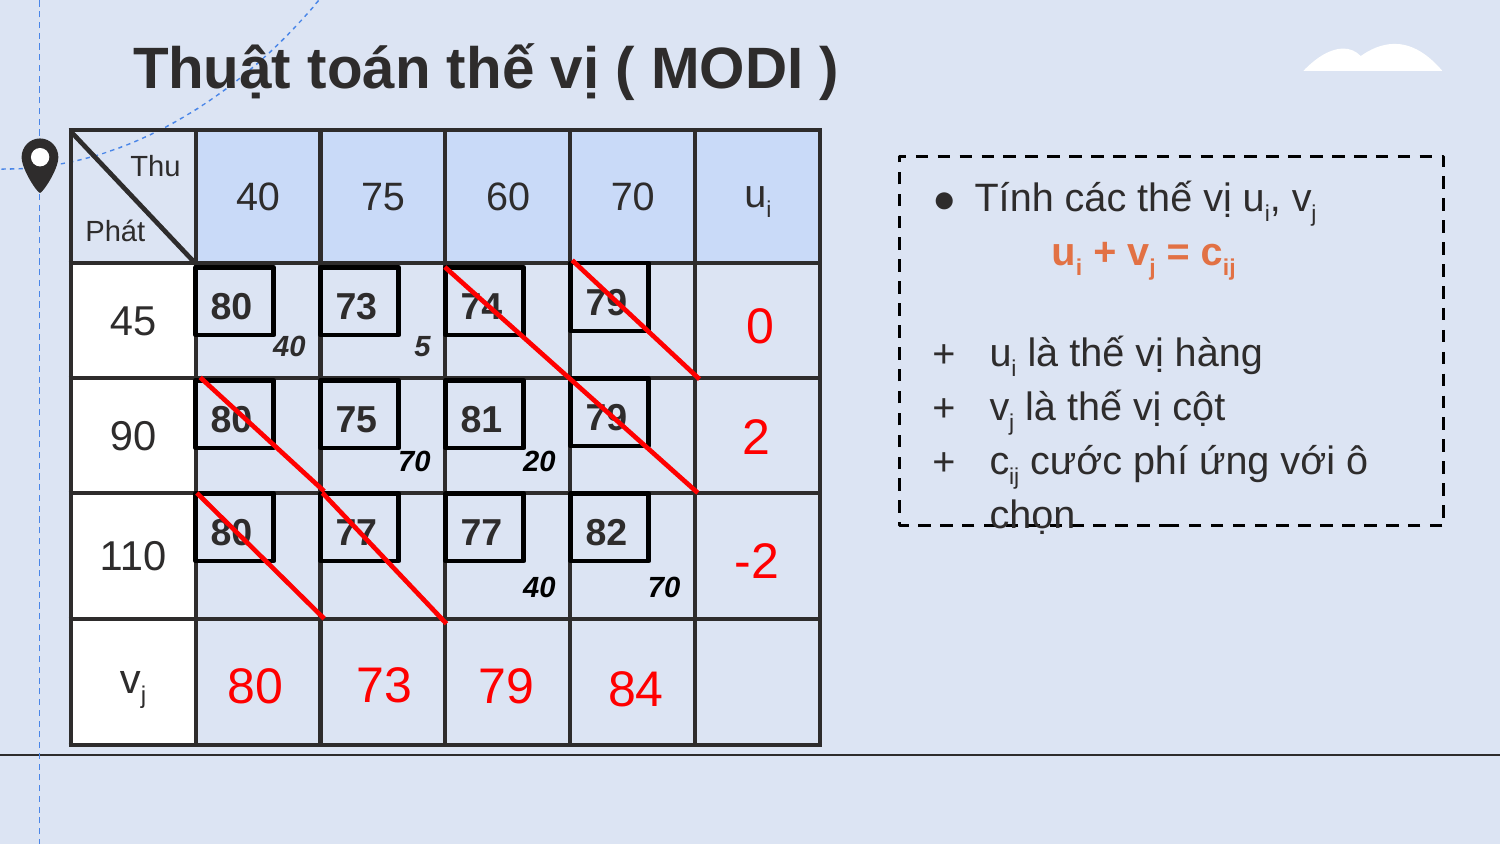

# Thuật toán thế vị ( MODI )
| Thu Phát | 40 | 75 | 60 | 70 | ui |
| --- | --- | --- | --- | --- | --- |
| 45 | 40 | 5 |  |  |  |
| 90 |  | 70 | 20 |  |  |
| 110 |  |  | 40 | 70 |  |
| vj |  |  |  |  |  |
Tính các thế vị ui, vj
       ui + vj = cij

ui là thế vị hàng
vj là thế vị cột
cij cước phí ứng với ô chọn
79
0
80
73
74
2
79
80
75
81
82
80
77
77
-2
80
79
84
73